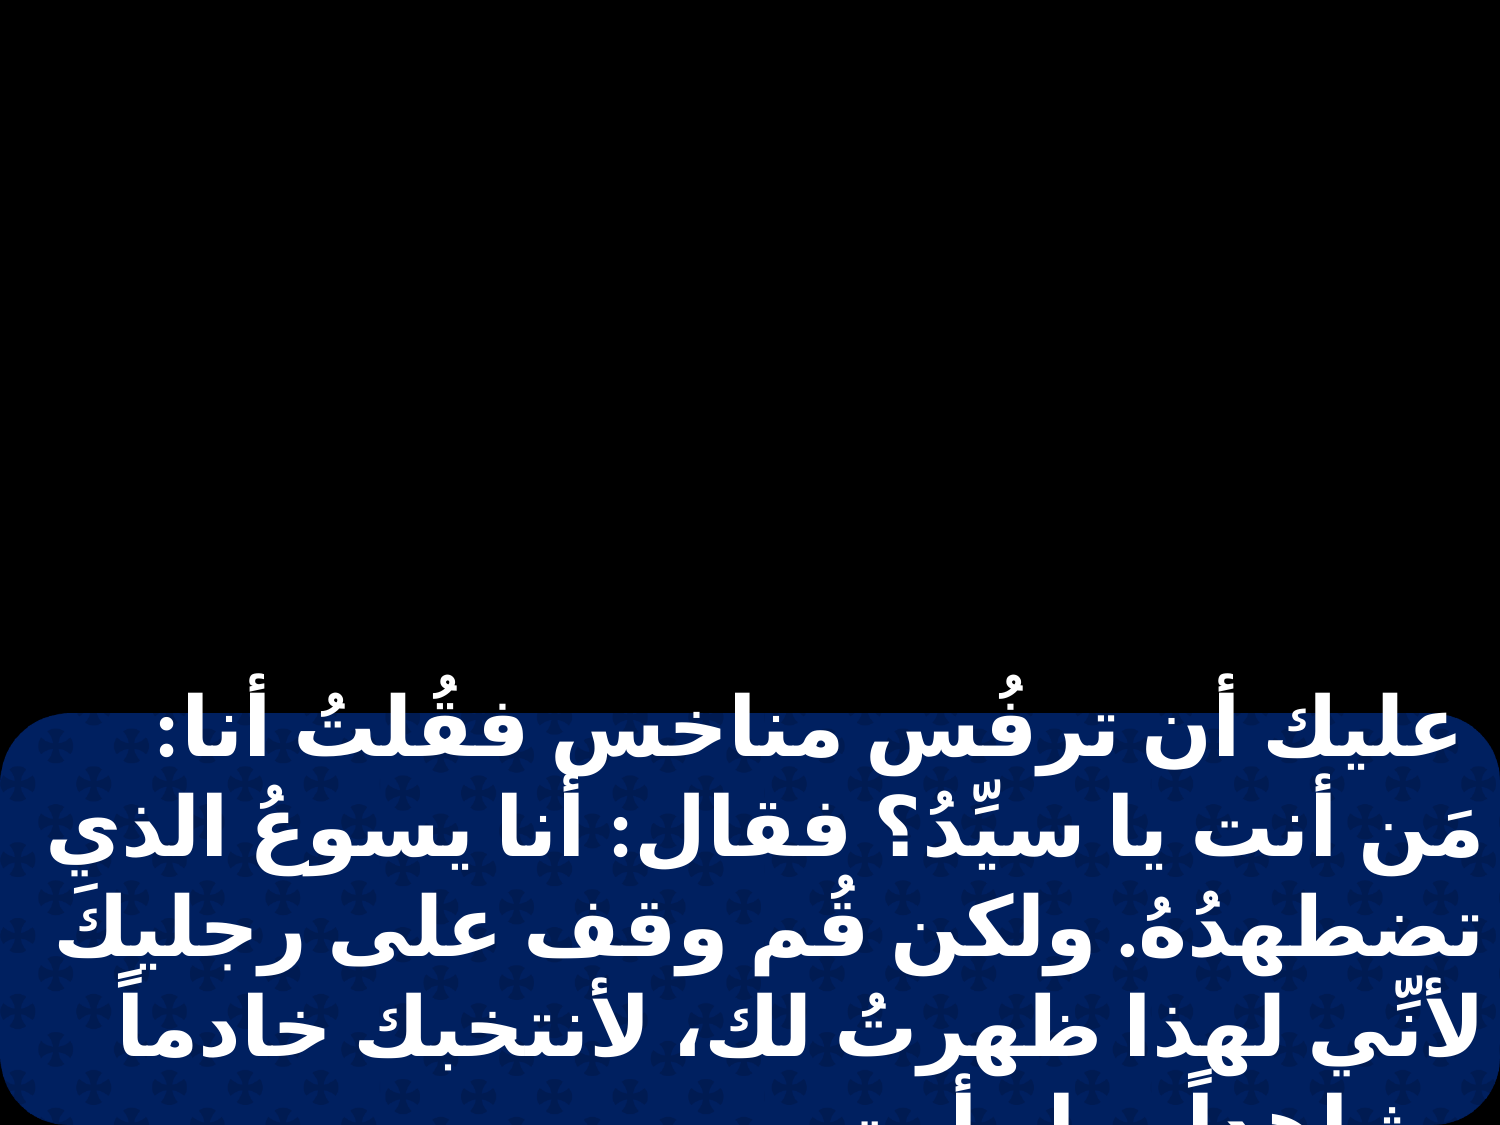

عليك أن ترفُس مناخس فقُلتُ أنا: مَن أنت يا سيِّدُ؟ فقال: أنا يسوعُ الذي تضطهدُهُ. ولكن قُم وقف على رجليكَ لأنِّي لهذا ظهرتُ لك، لأنتخبك خادماً وشاهداً بما رأيت